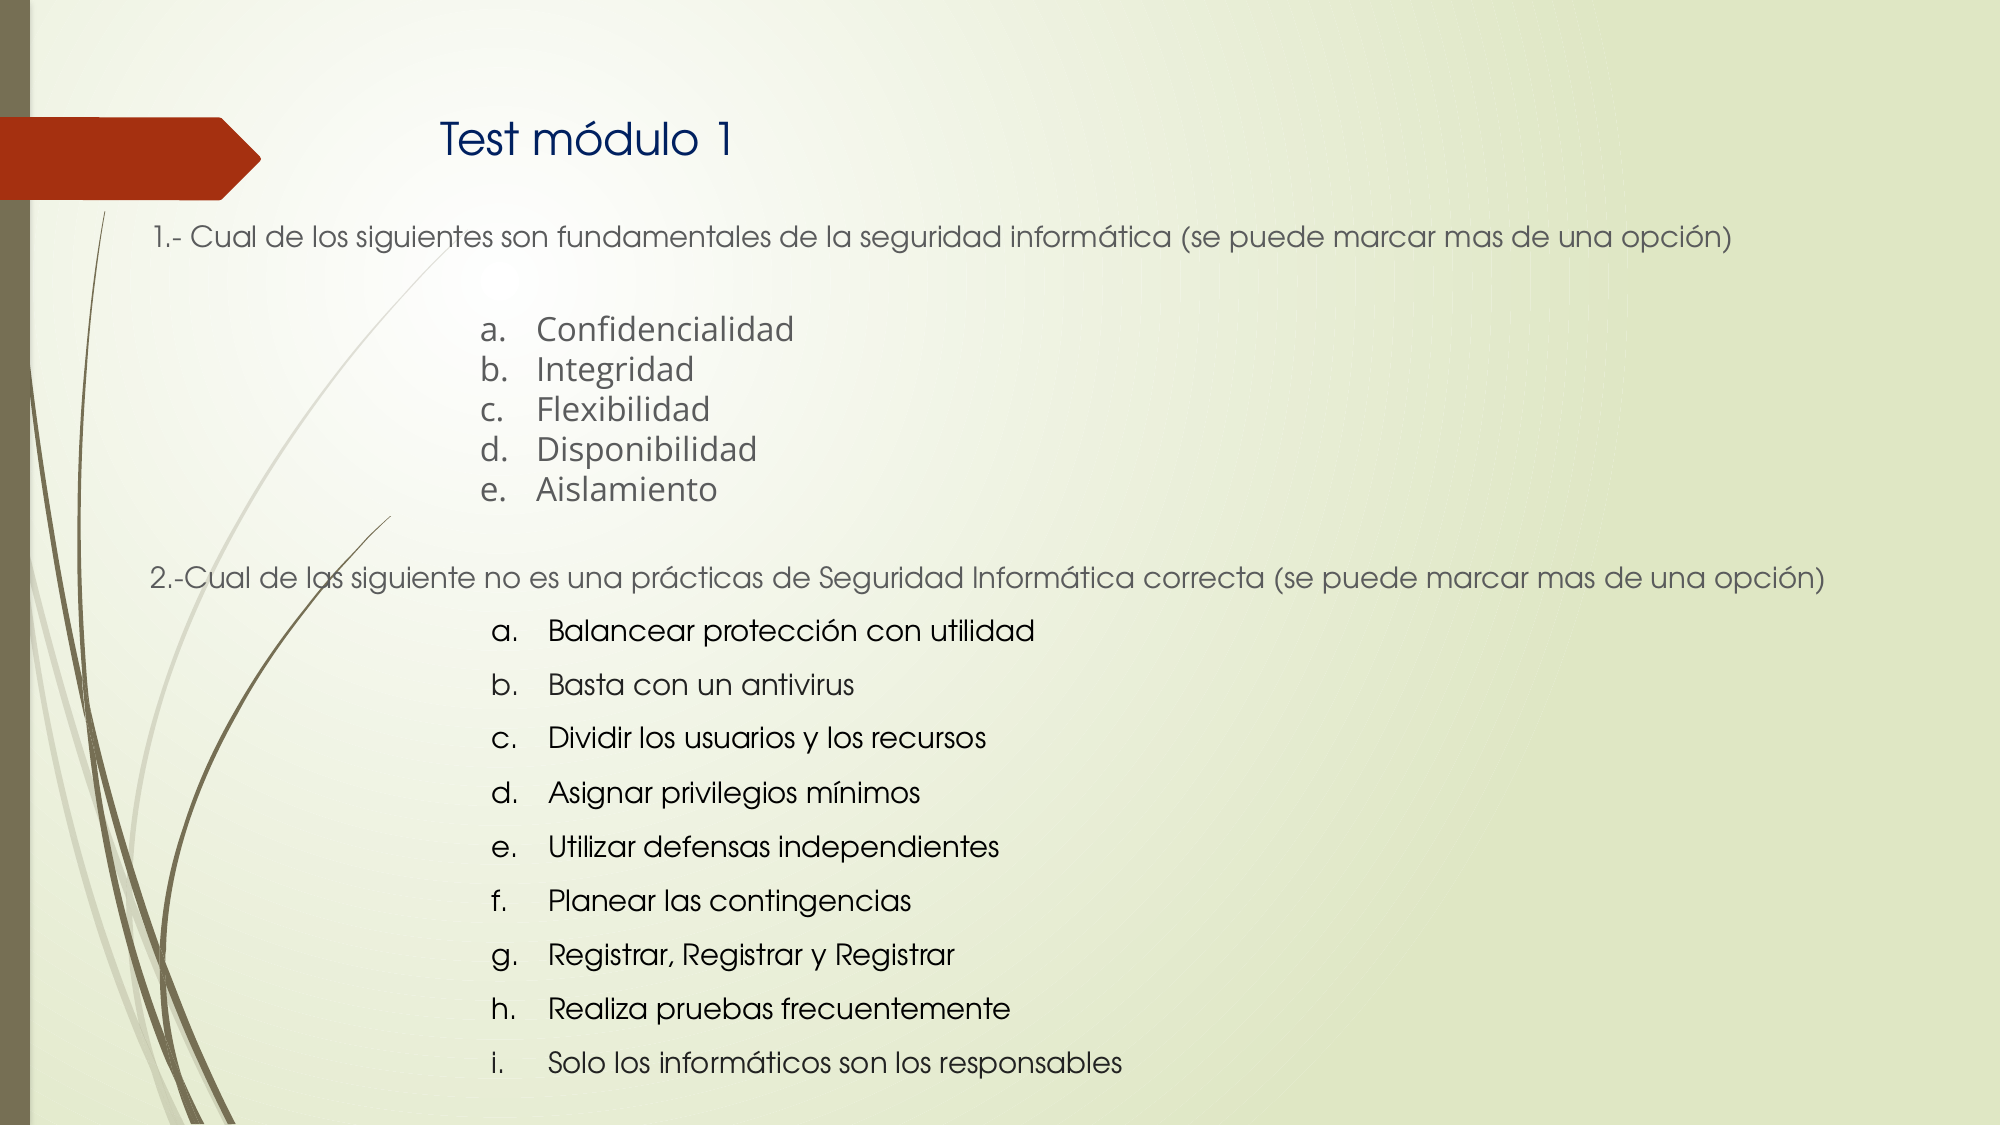

Test módulo 1
1.- Cual de los siguientes son fundamentales de la seguridad informática (se puede marcar mas de una opción)
Confidencialidad
Integridad
Flexibilidad
Disponibilidad
Aislamiento
2.-Cual de las siguiente no es una prácticas de Seguridad Informática correcta (se puede marcar mas de una opción)
Balancear protección con utilidad
Basta con un antivirus
Dividir los usuarios y los recursos
Asignar privilegios mínimos
Utilizar defensas independientes
Planear las contingencias
Registrar, Registrar y Registrar
Realiza pruebas frecuentemente
Solo los informáticos son los responsables